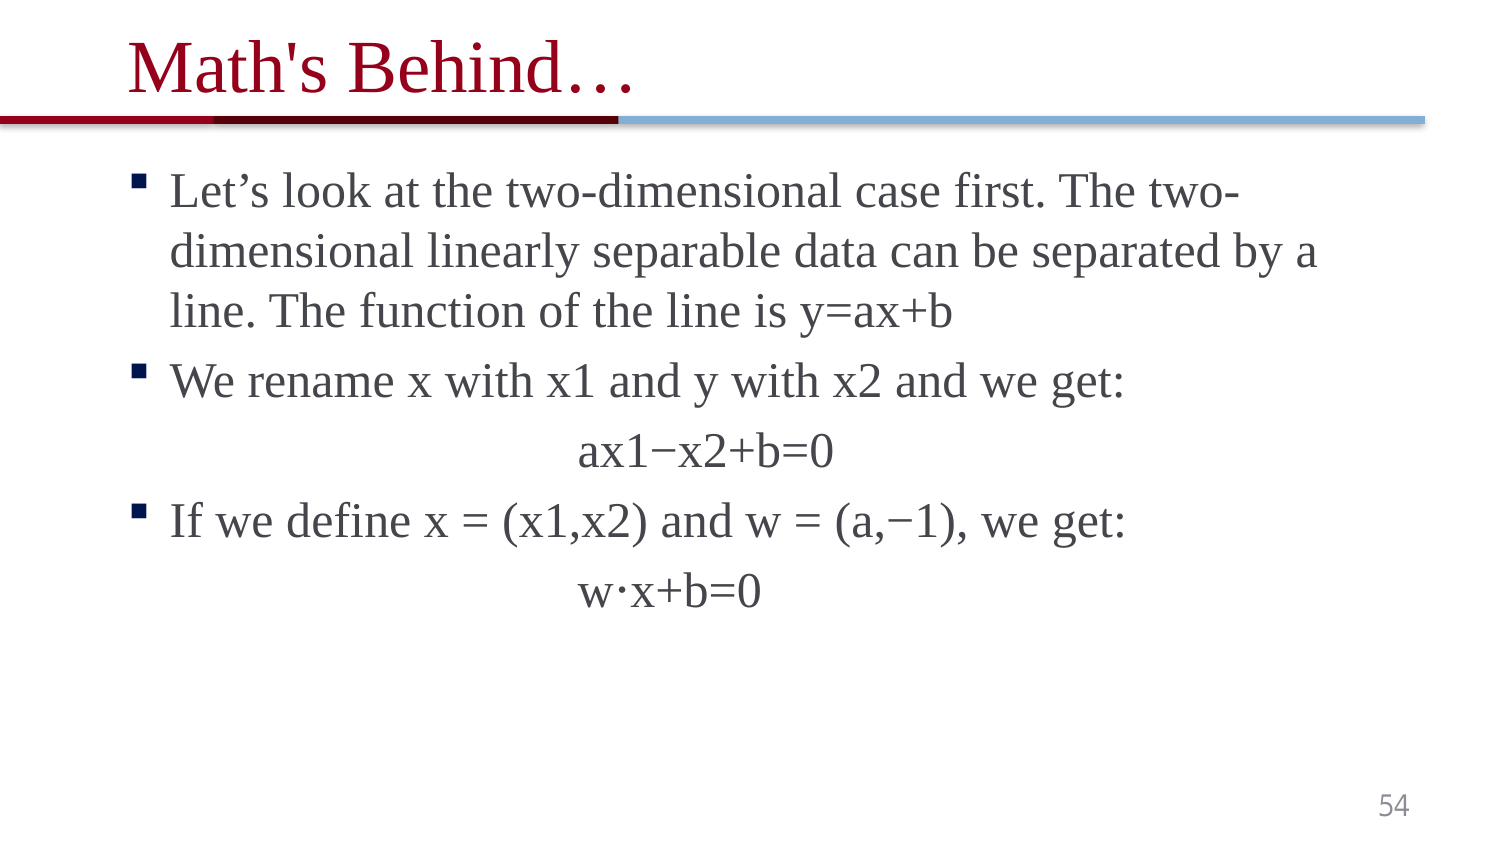

# Math's Behind…
Let’s look at the two-dimensional case first. The two-dimensional linearly separable data can be separated by a line. The function of the line is y=ax+b
We rename x with x1 and y with x2 and we get:
			ax1−x2+b=0
If we define x = (x1,x2) and w = (a,−1), we get:
			w⋅x+b=0

54